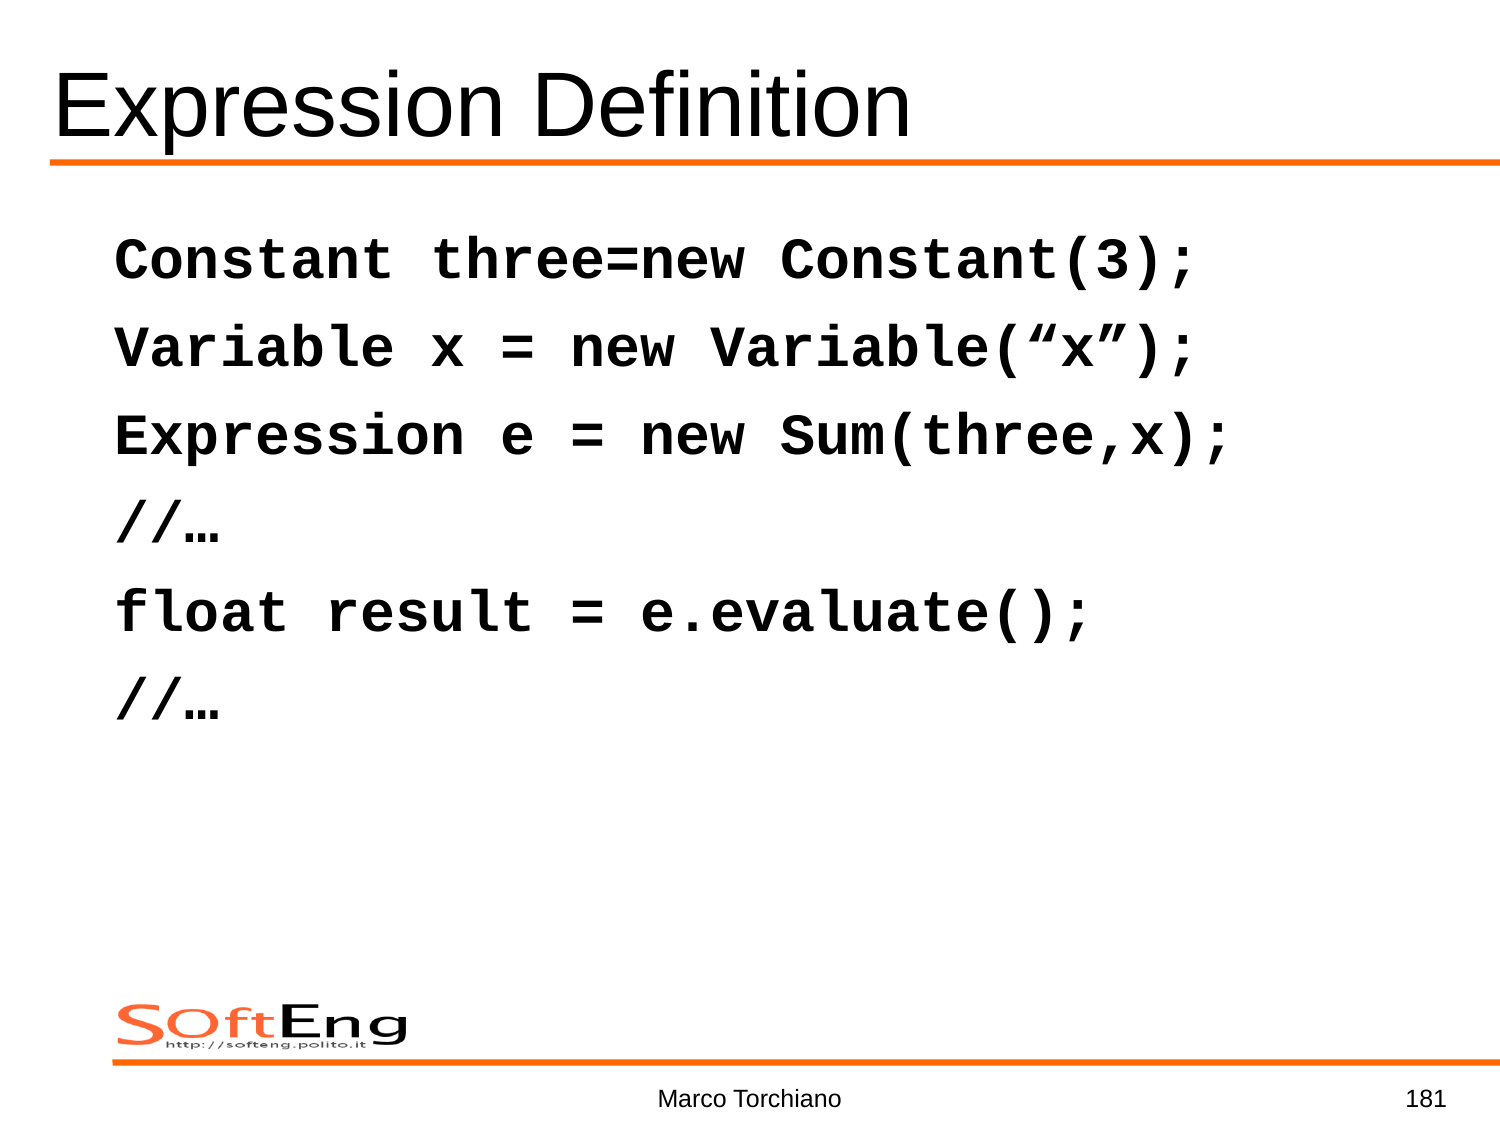

Expression Definition
Constant three=new Constant(3);
Variable x = new Variable(“x”);
Expression e = new Sum(three,x);
//…
float result = e.evaluate();
//…

Marco Torchiano
181